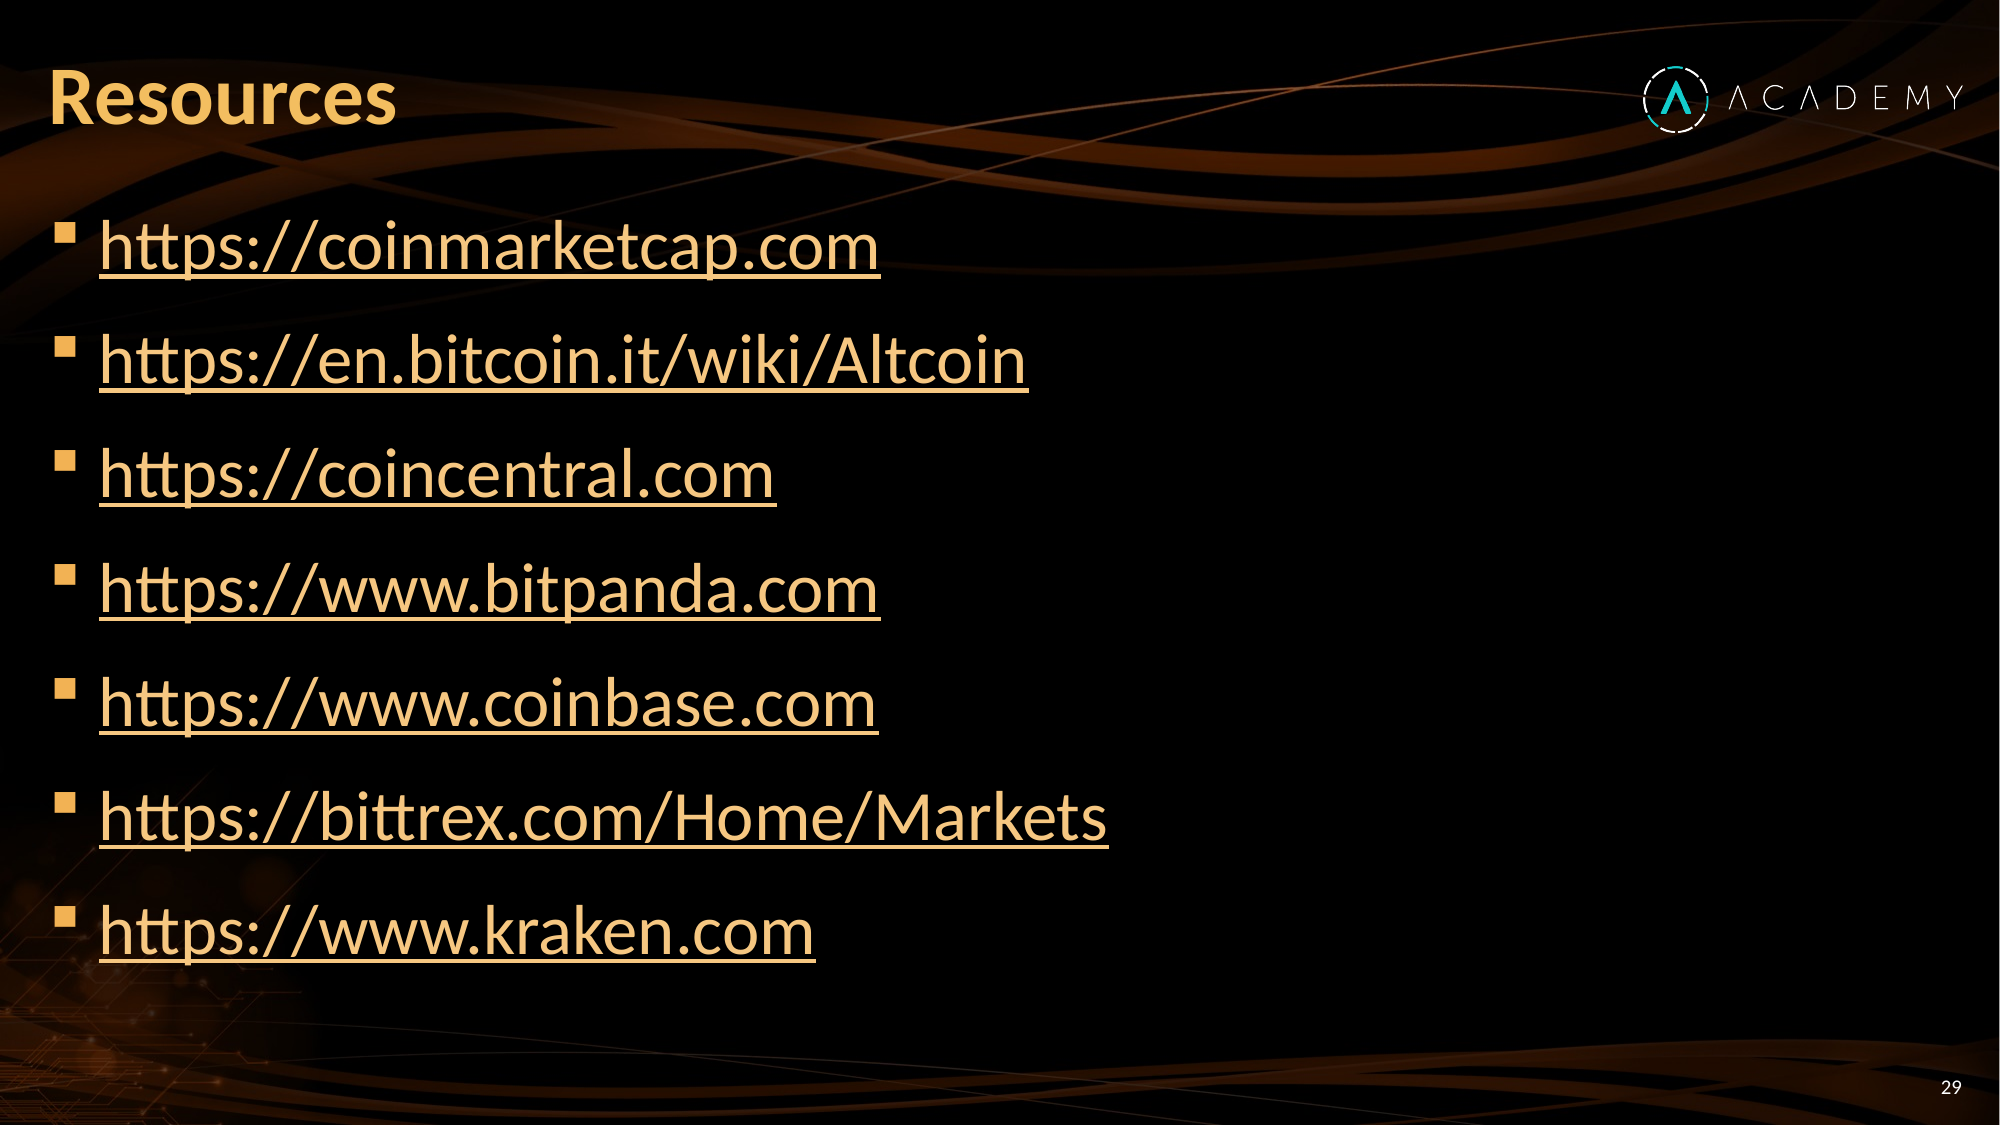

# Resources
https://coinmarketcap.com
https://en.bitcoin.it/wiki/Altcoin
https://coincentral.com
https://www.bitpanda.com
https://www.coinbase.com
https://bittrex.com/Home/Markets
https://www.kraken.com
29